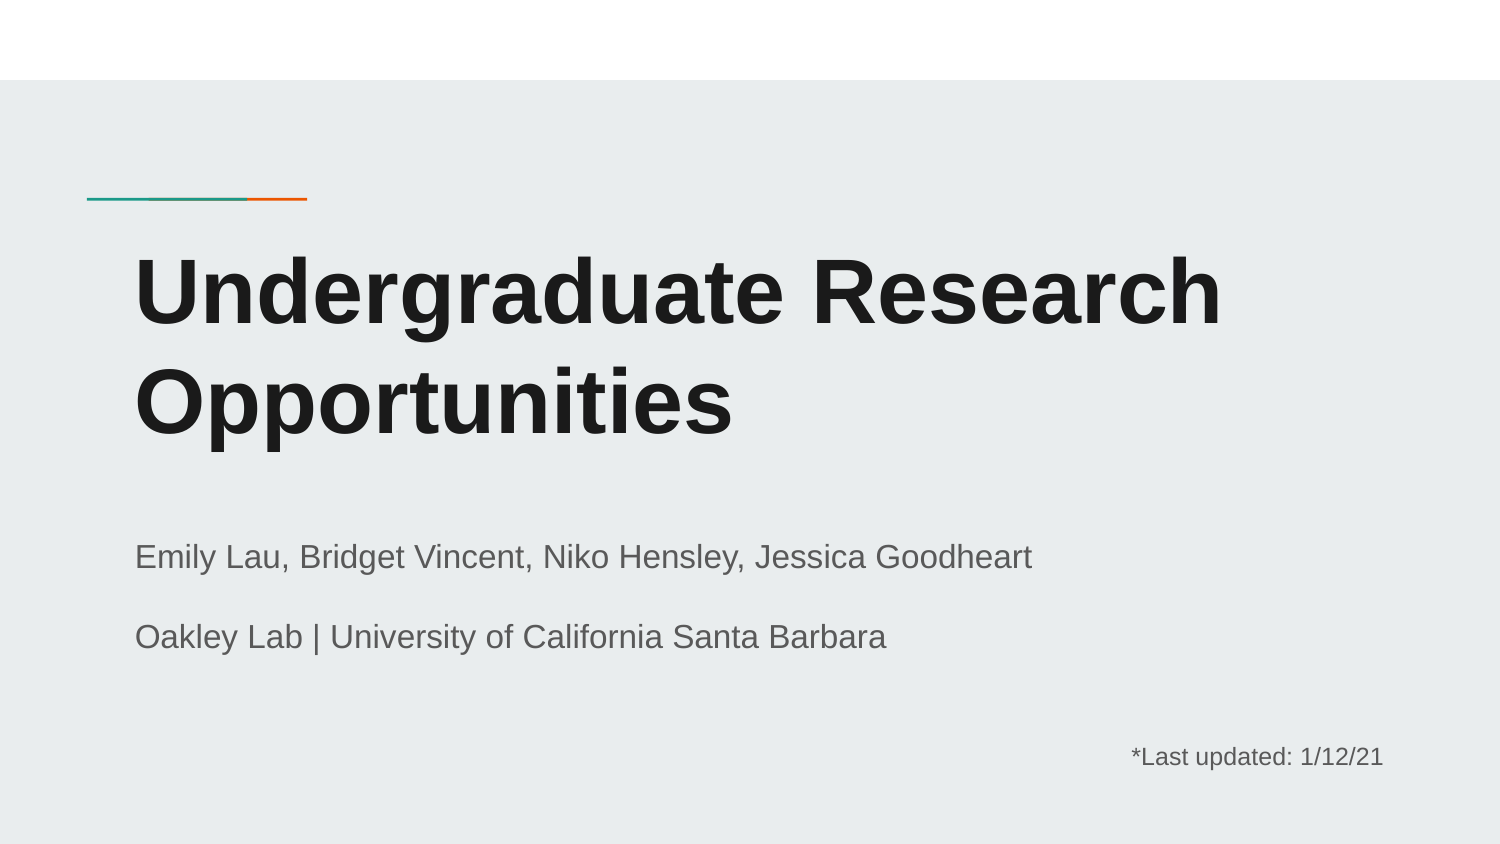

# Undergraduate Research Opportunities
Emily Lau, Bridget Vincent, Niko Hensley, Jessica Goodheart

Oakley Lab | University of California Santa Barbara
*Last updated: 1/12/21